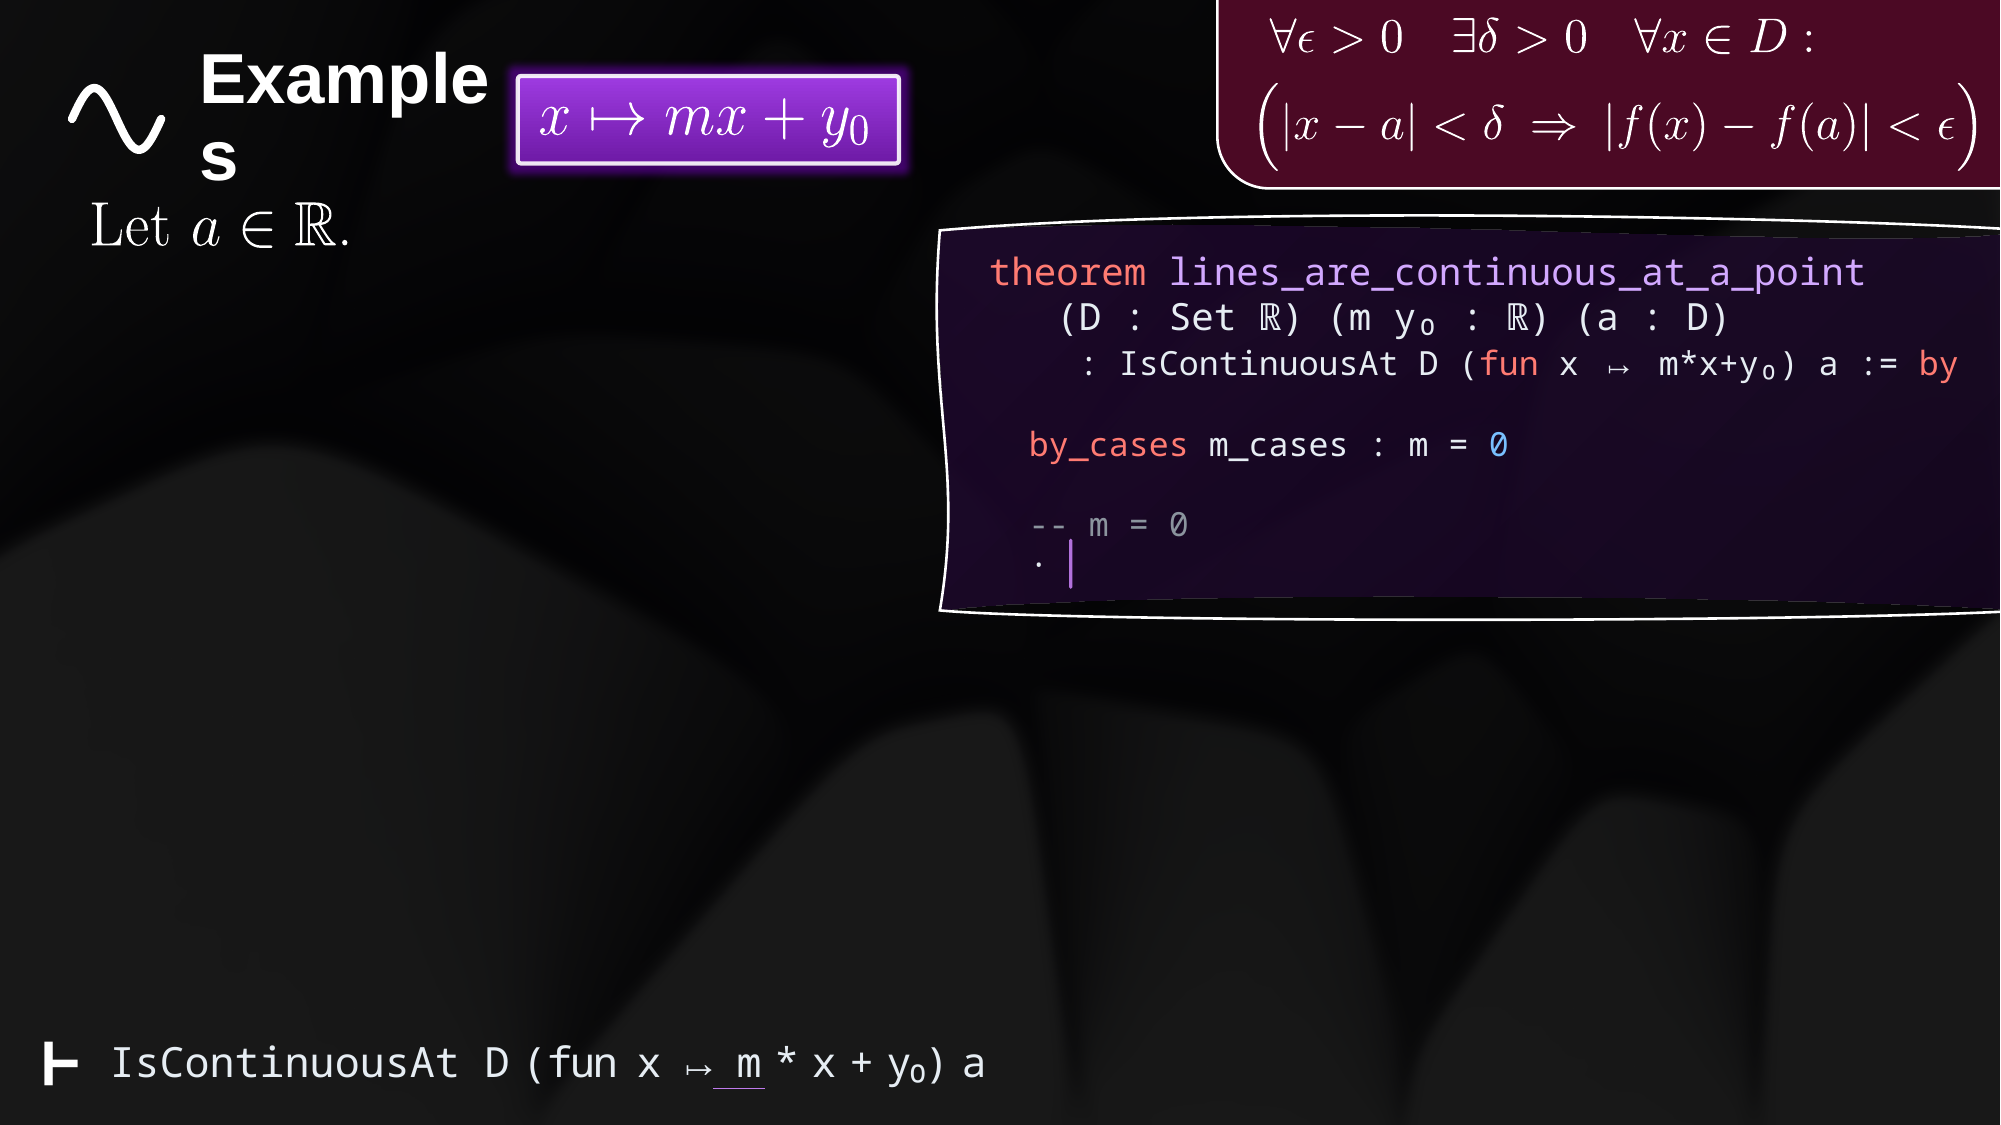

# Examples

theorem lines_are_continuous_at_a_point
   (D : Set ℝ) (m y₀ : ℝ) (a : D)
    : IsContinuousAt D (fun x ↦ m*x+y₀) a := by

  by_cases m_cases : m = 0
  -- m = 0
  ·

subst m
⊢
IsContinuousAt D (fun x ↦ m * x + y₀) a